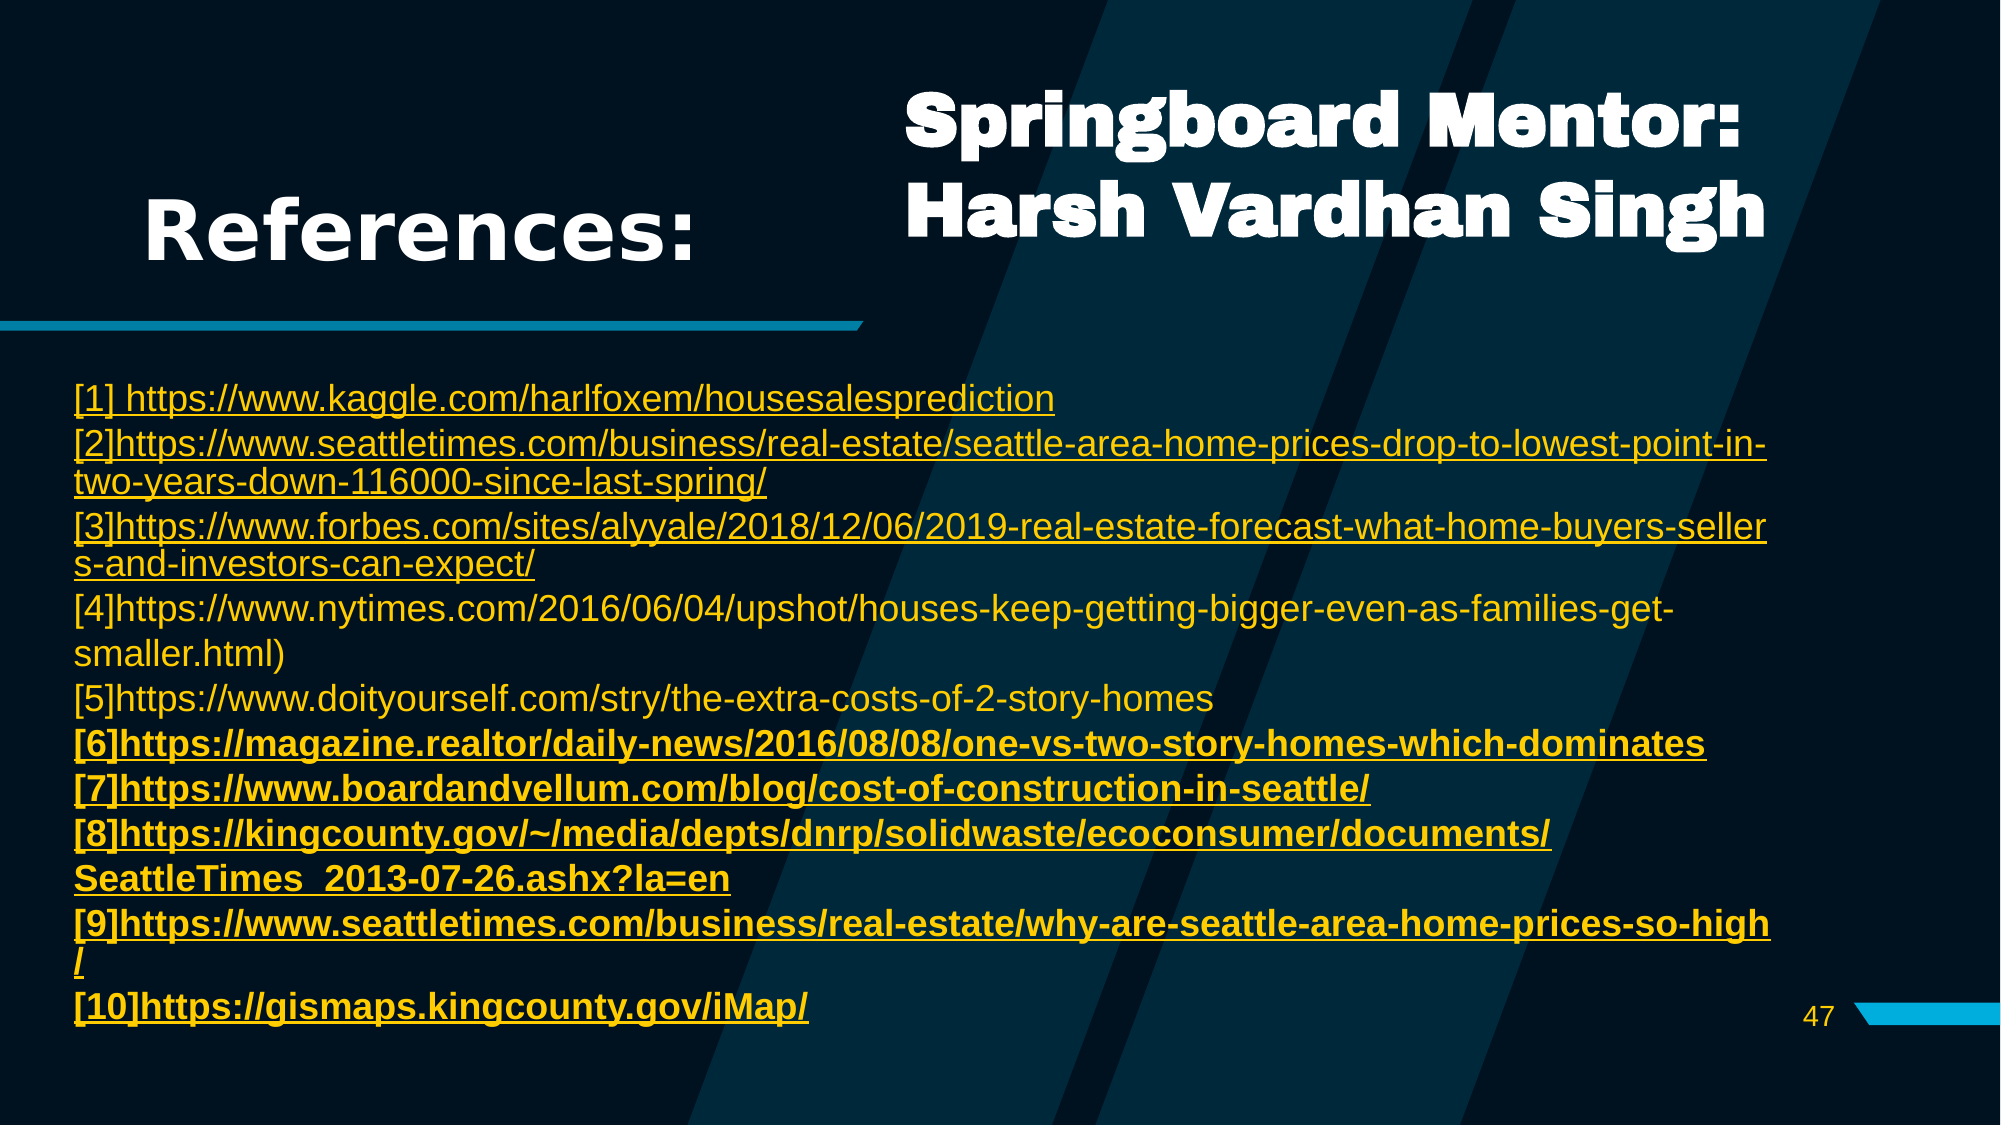

Springboard Mentor: Harsh Vardhan Singh
# References:
[1] https://www.kaggle.com/harlfoxem/housesalesprediction
[2]https://www.seattletimes.com/business/real-estate/seattle-area-home-prices-drop-to-lowest-point-in-two-years-down-116000-since-last-spring/
[3]https://www.forbes.com/sites/alyyale/2018/12/06/2019-real-estate-forecast-what-home-buyers-sellers-and-investors-can-expect/
[4]https://www.nytimes.com/2016/06/04/upshot/houses-keep-getting-bigger-even-as-families-get-smaller.html)
[5]https://www.doityourself.com/stry/the-extra-costs-of-2-story-homes
[6]https://magazine.realtor/daily-news/2016/08/08/one-vs-two-story-homes-which-dominates
[7]https://www.boardandvellum.com/blog/cost-of-construction-in-seattle/
[8]https://kingcounty.gov/~/media/depts/dnrp/solidwaste/ecoconsumer/documents/SeattleTimes_2013-07-26.ashx?la=en
[9]https://www.seattletimes.com/business/real-estate/why-are-seattle-area-home-prices-so-high/
[10]https://gismaps.kingcounty.gov/iMap/

47